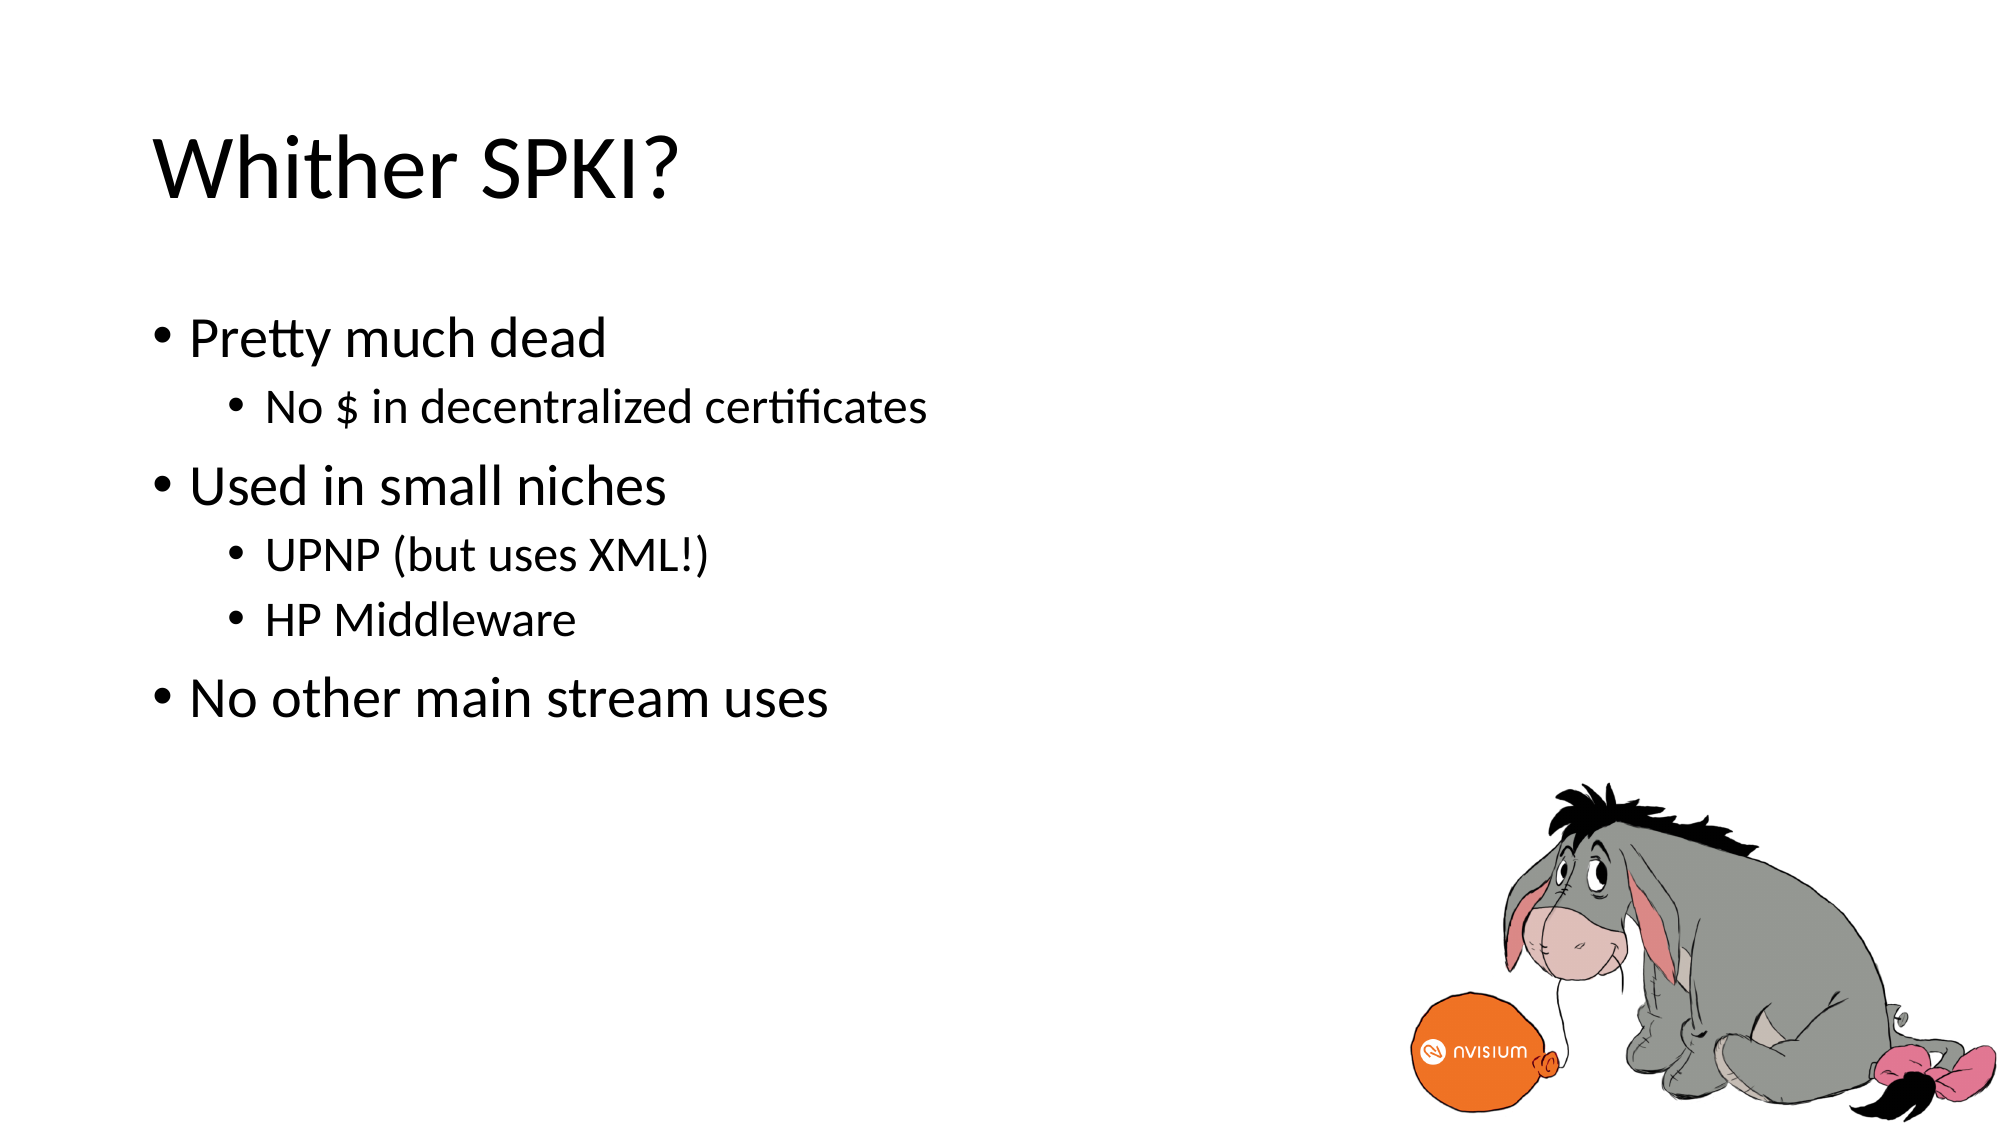

# Whither SPKI?
Pretty much dead
No $ in decentralized certificates
Used in small niches
UPNP (but uses XML!)
HP Middleware
No other main stream uses